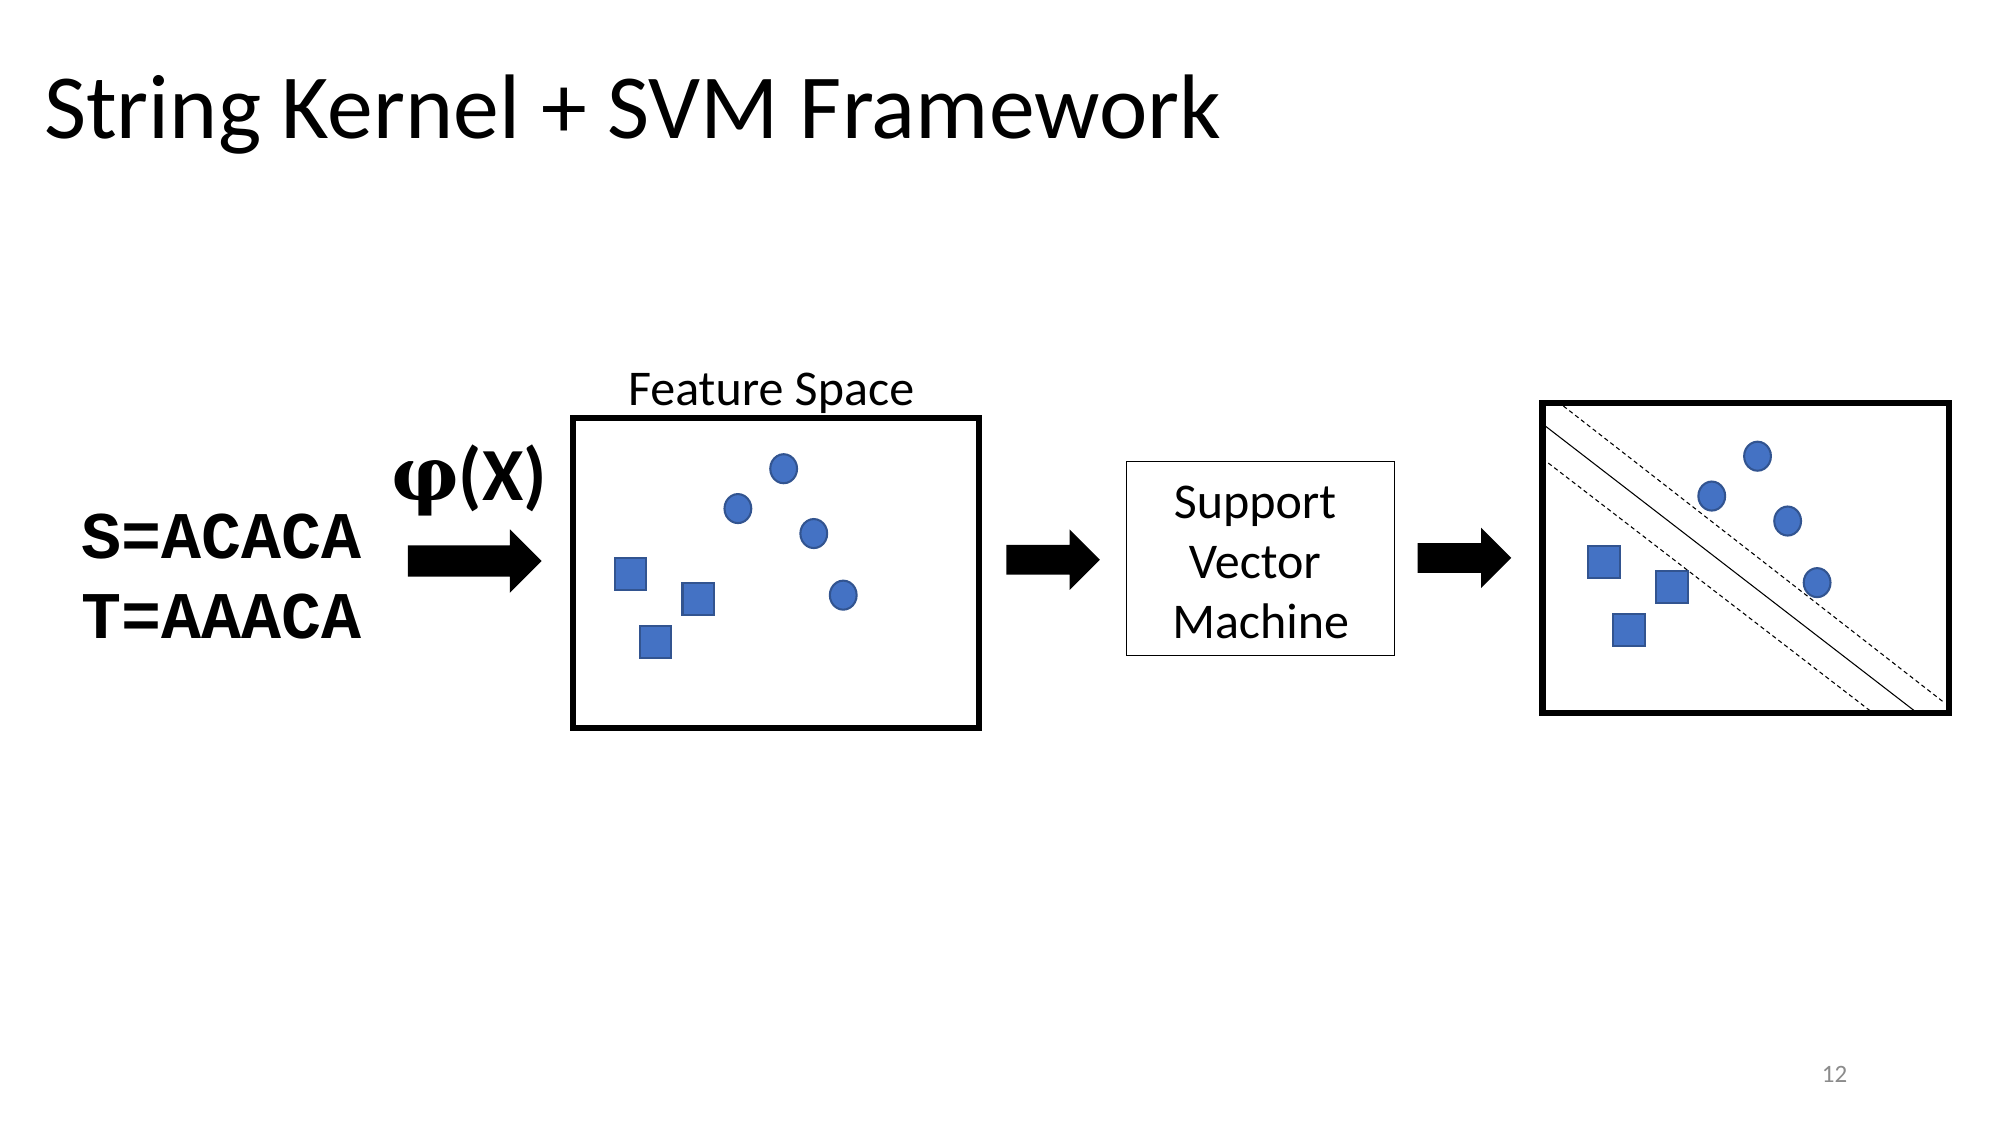

# String Kernel + SVM Framework
Feature Space

𝛗(X)

Support
Vector
Machine

S=ACACA
T=AAACA

12